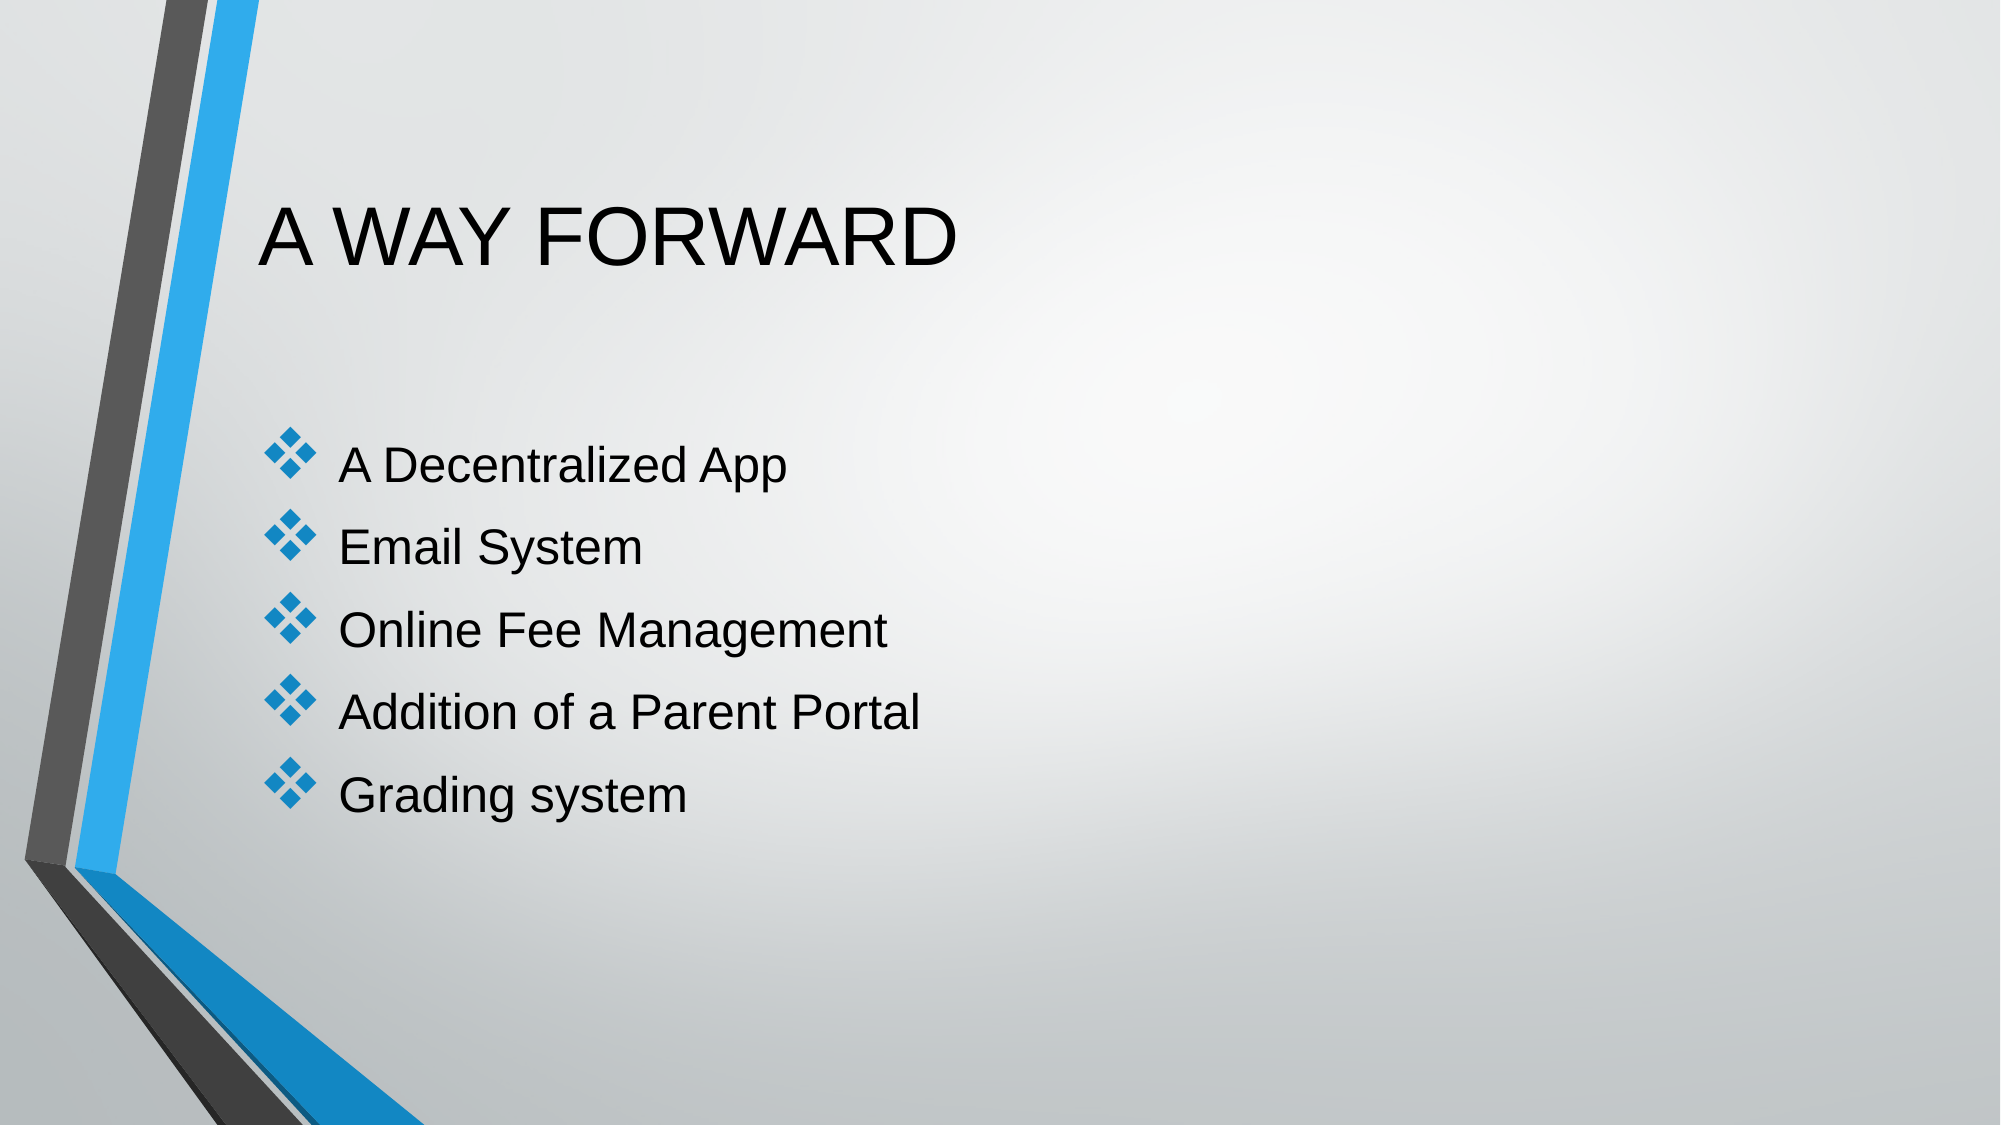

# A WAY FORWARD

 A Decentralized App
 Email System
 Online Fee Management
 Addition of a Parent Portal
 Grading system